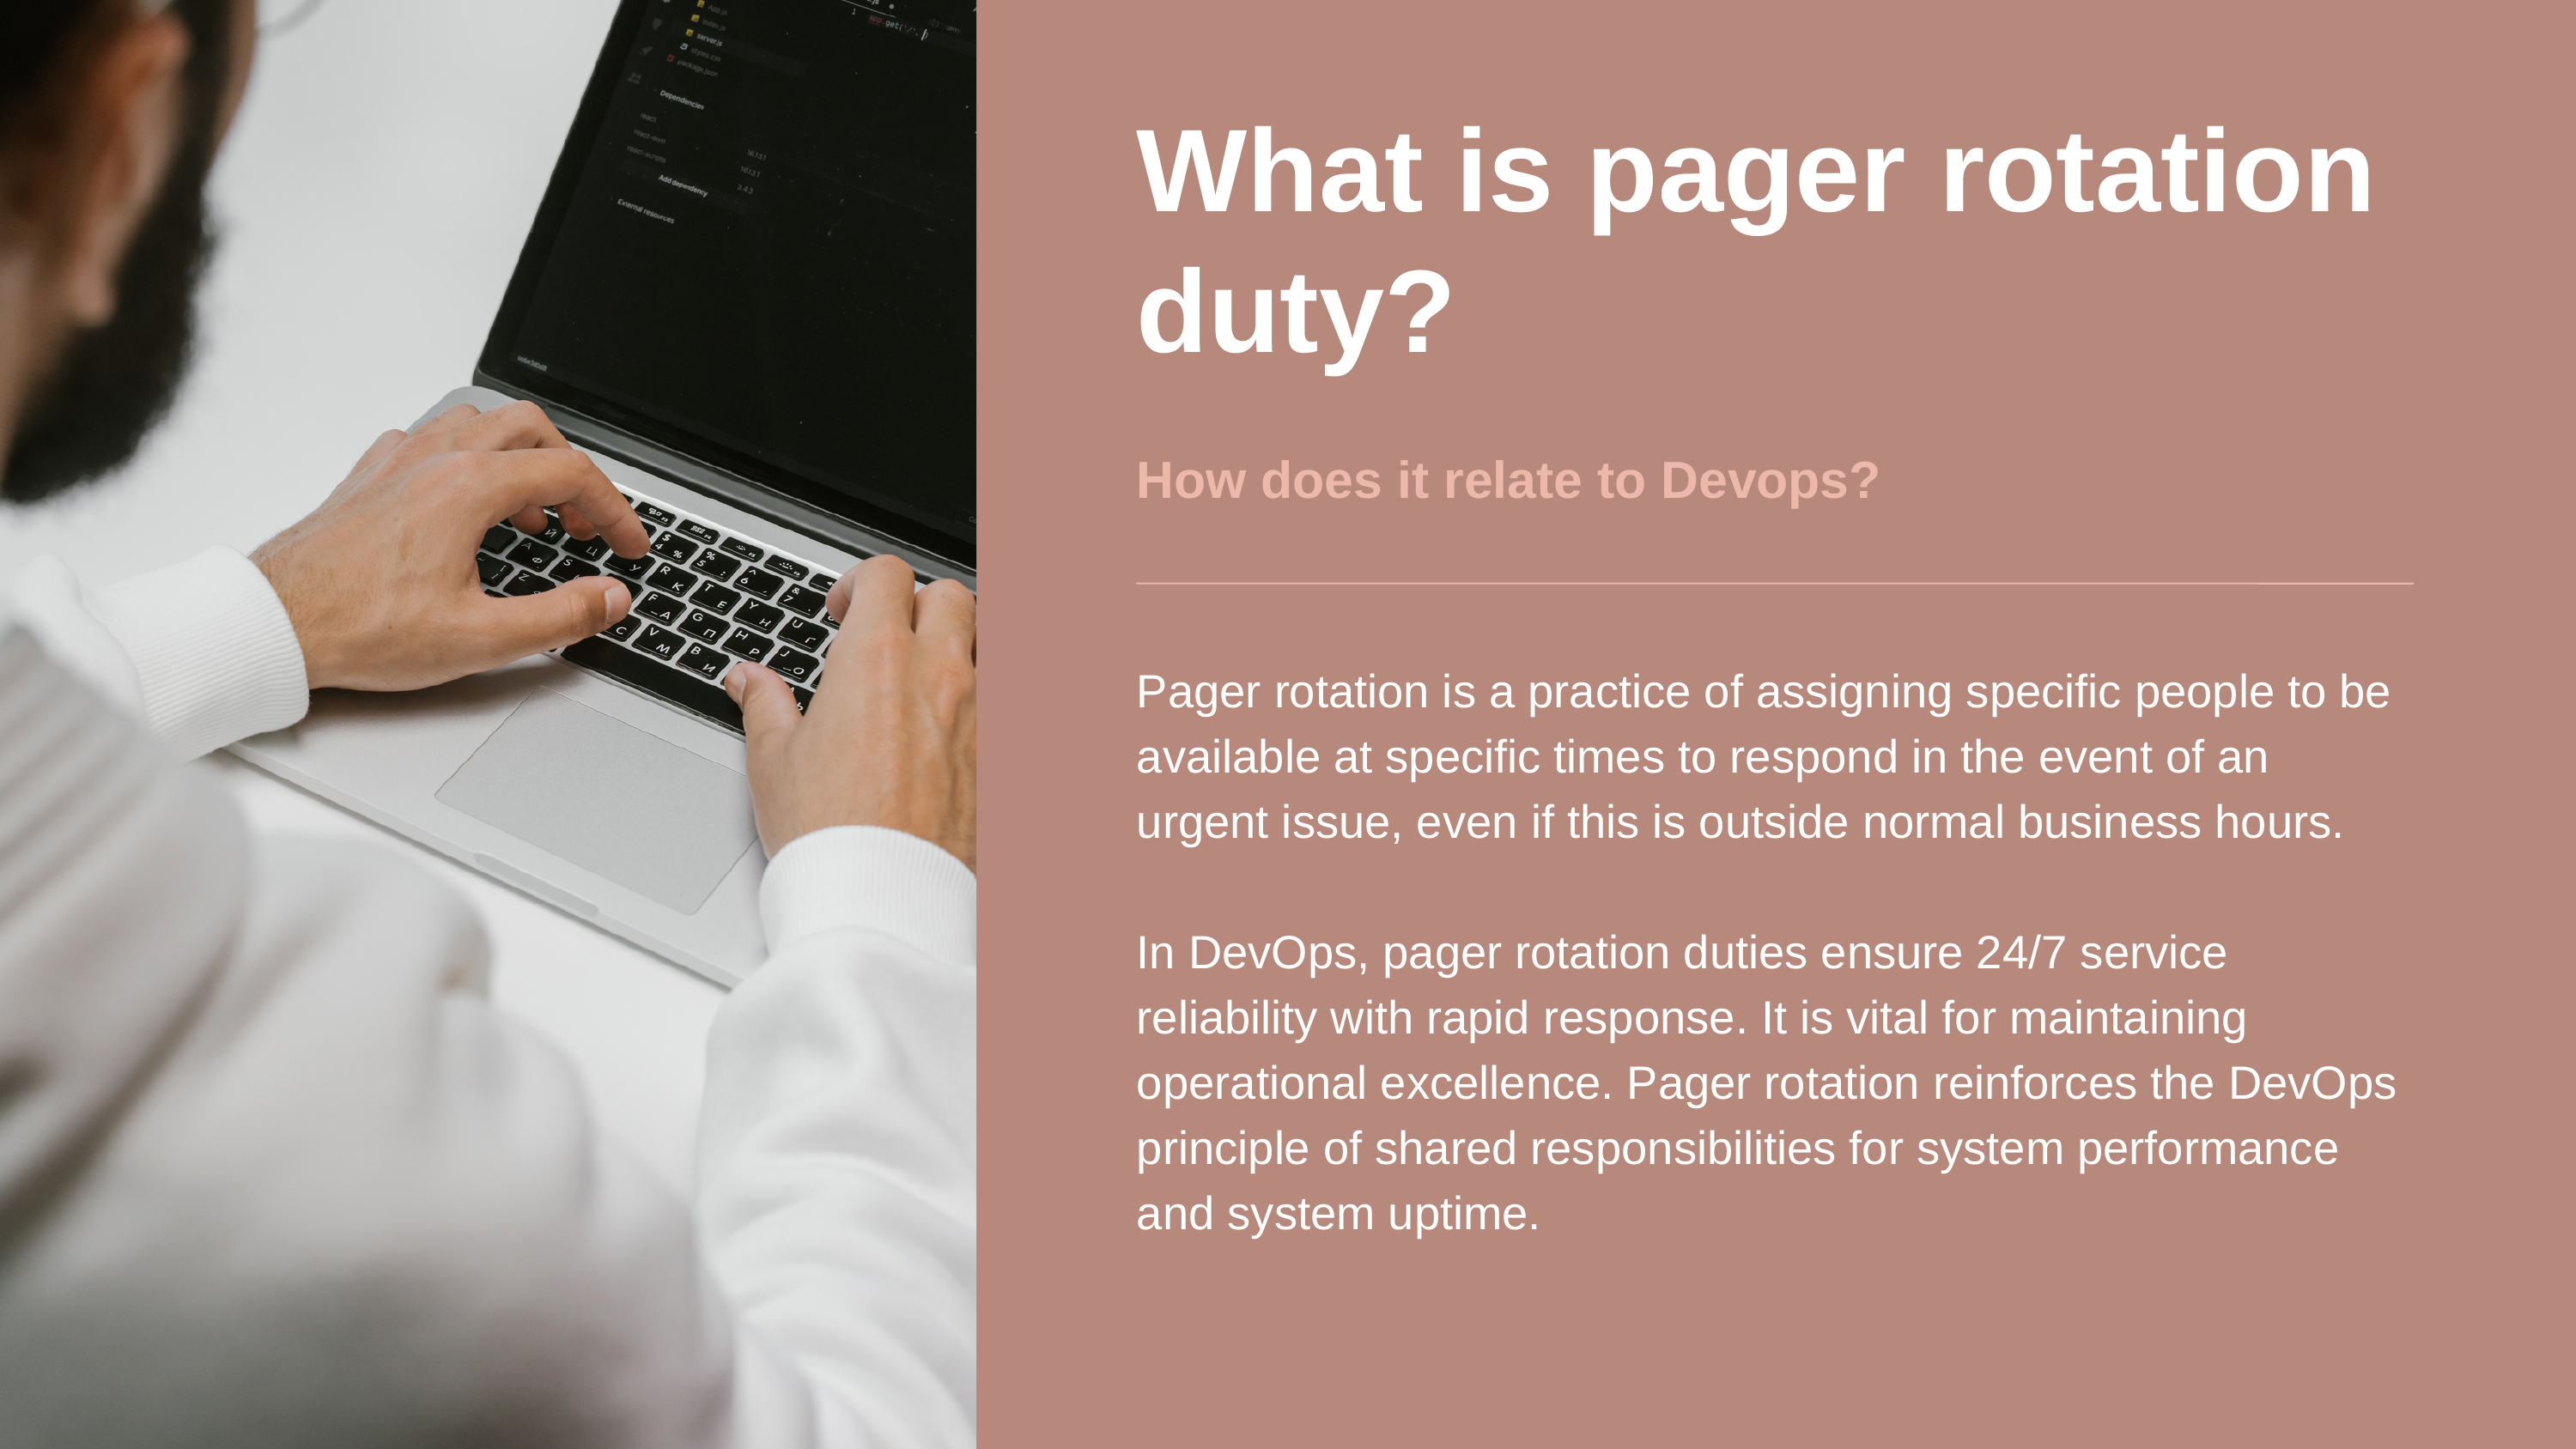

What is pager rotation duty?
How does it relate to Devops?

Pager rotation is a practice of assigning specific people to be available at specific times to respond in the event of an urgent issue, even if this is outside normal business hours.

In DevOps, pager rotation duties ensure 24/7 service reliability with rapid response. It is vital for maintaining operational excellence. Pager rotation reinforces the DevOps principle of shared responsibilities for system performance and system uptime.